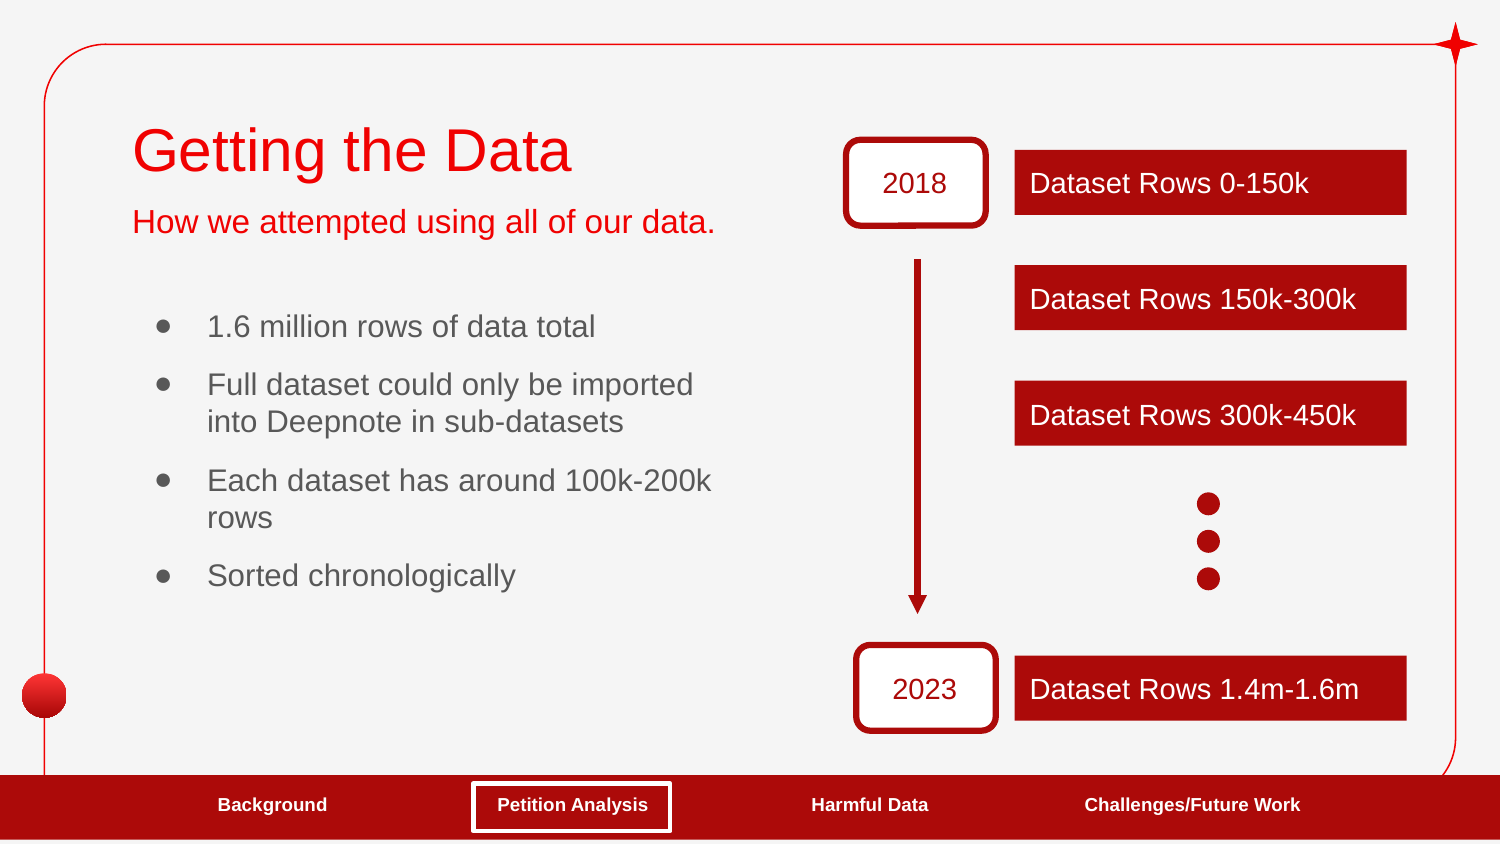

# Getting the Data

2018
Dataset Rows 0-150k
How we attempted using all of our data.
Dataset Rows 150k-300k
1.6 million rows of data total
Full dataset could only be imported into Deepnote in sub-datasets
Each dataset has around 100k-200k rows
Sorted chronologically
Dataset Rows 300k-450k

2023
Dataset Rows 1.4m-1.6m

Petition Analysis
Background
Harmful Data
Challenges/Future Work